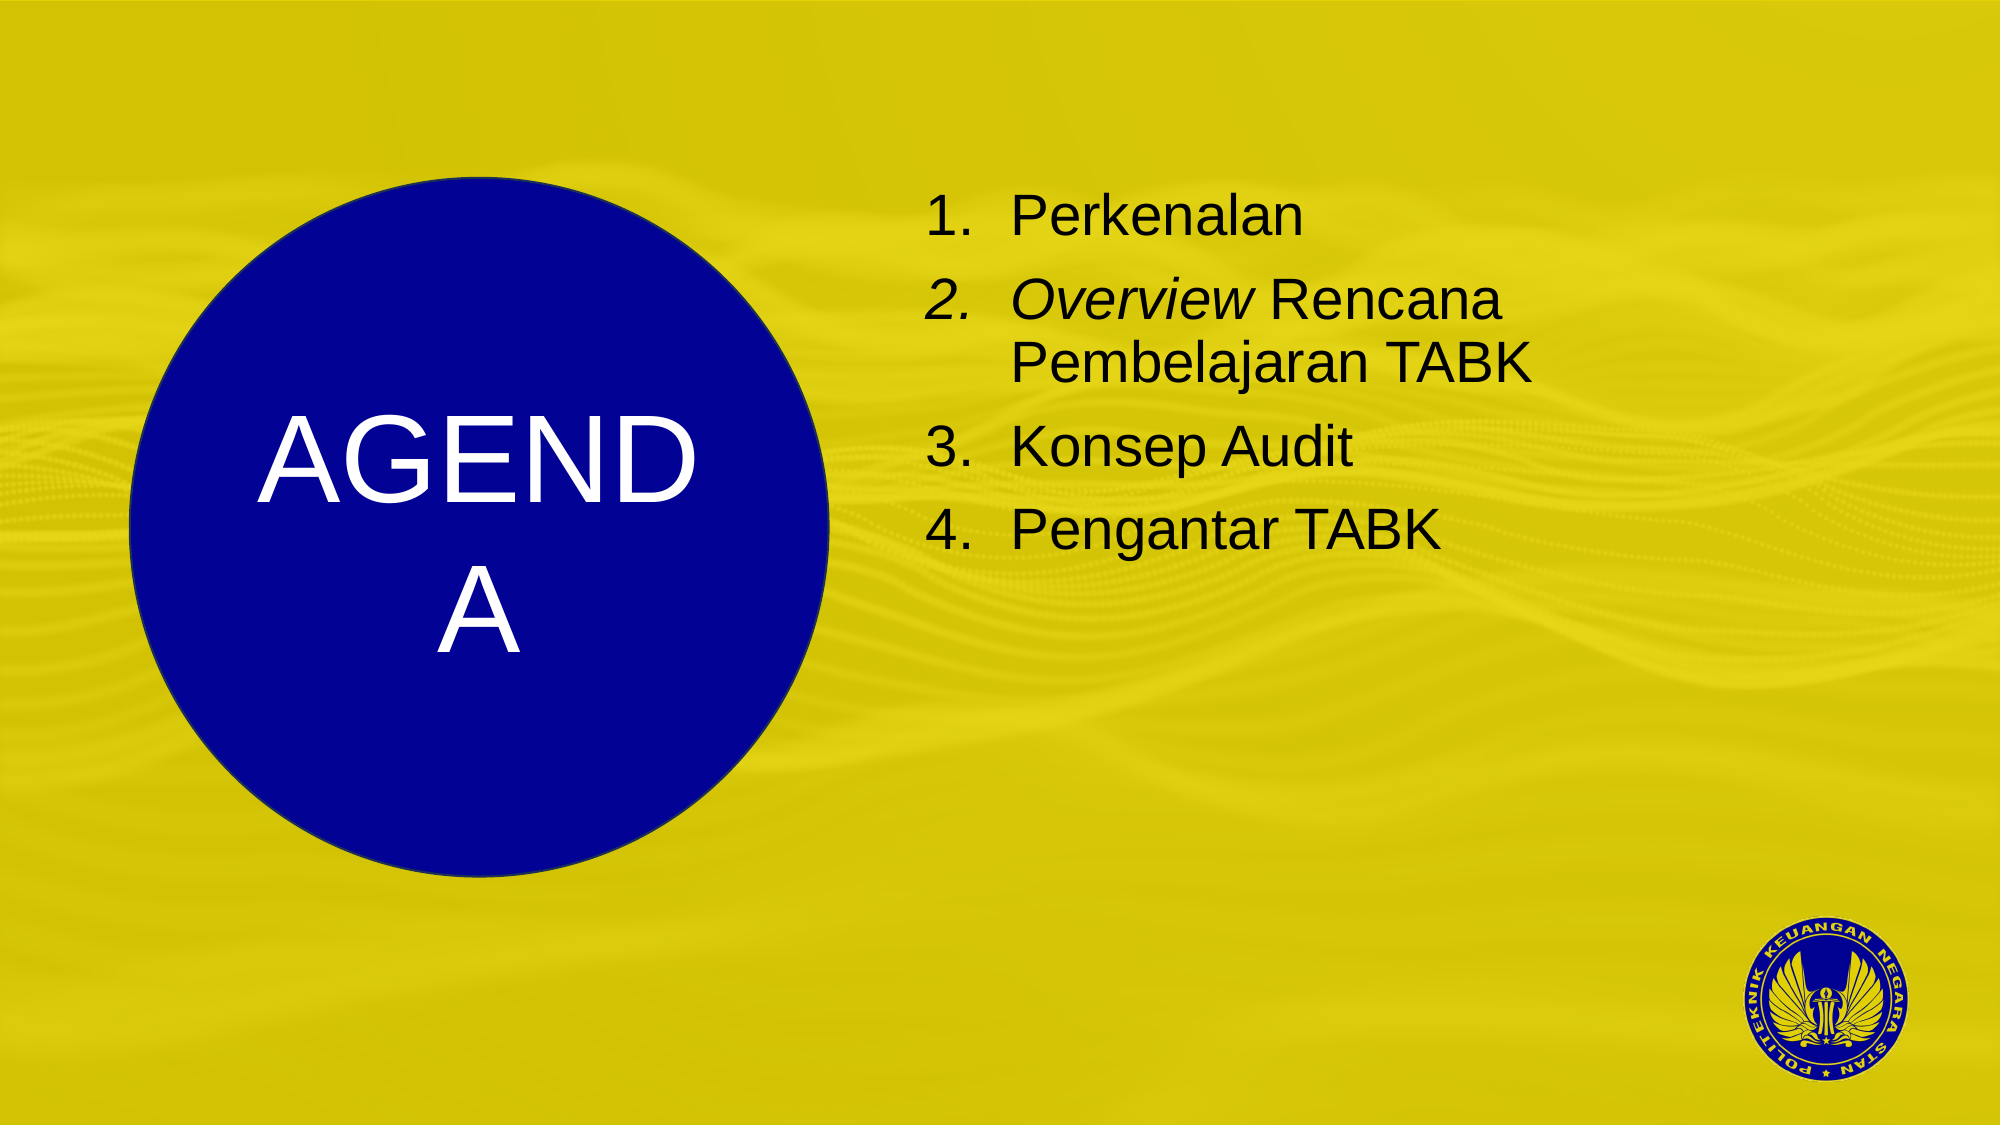

Perkenalan
Overview Rencana Pembelajaran TABK
Konsep Audit
Pengantar TABK